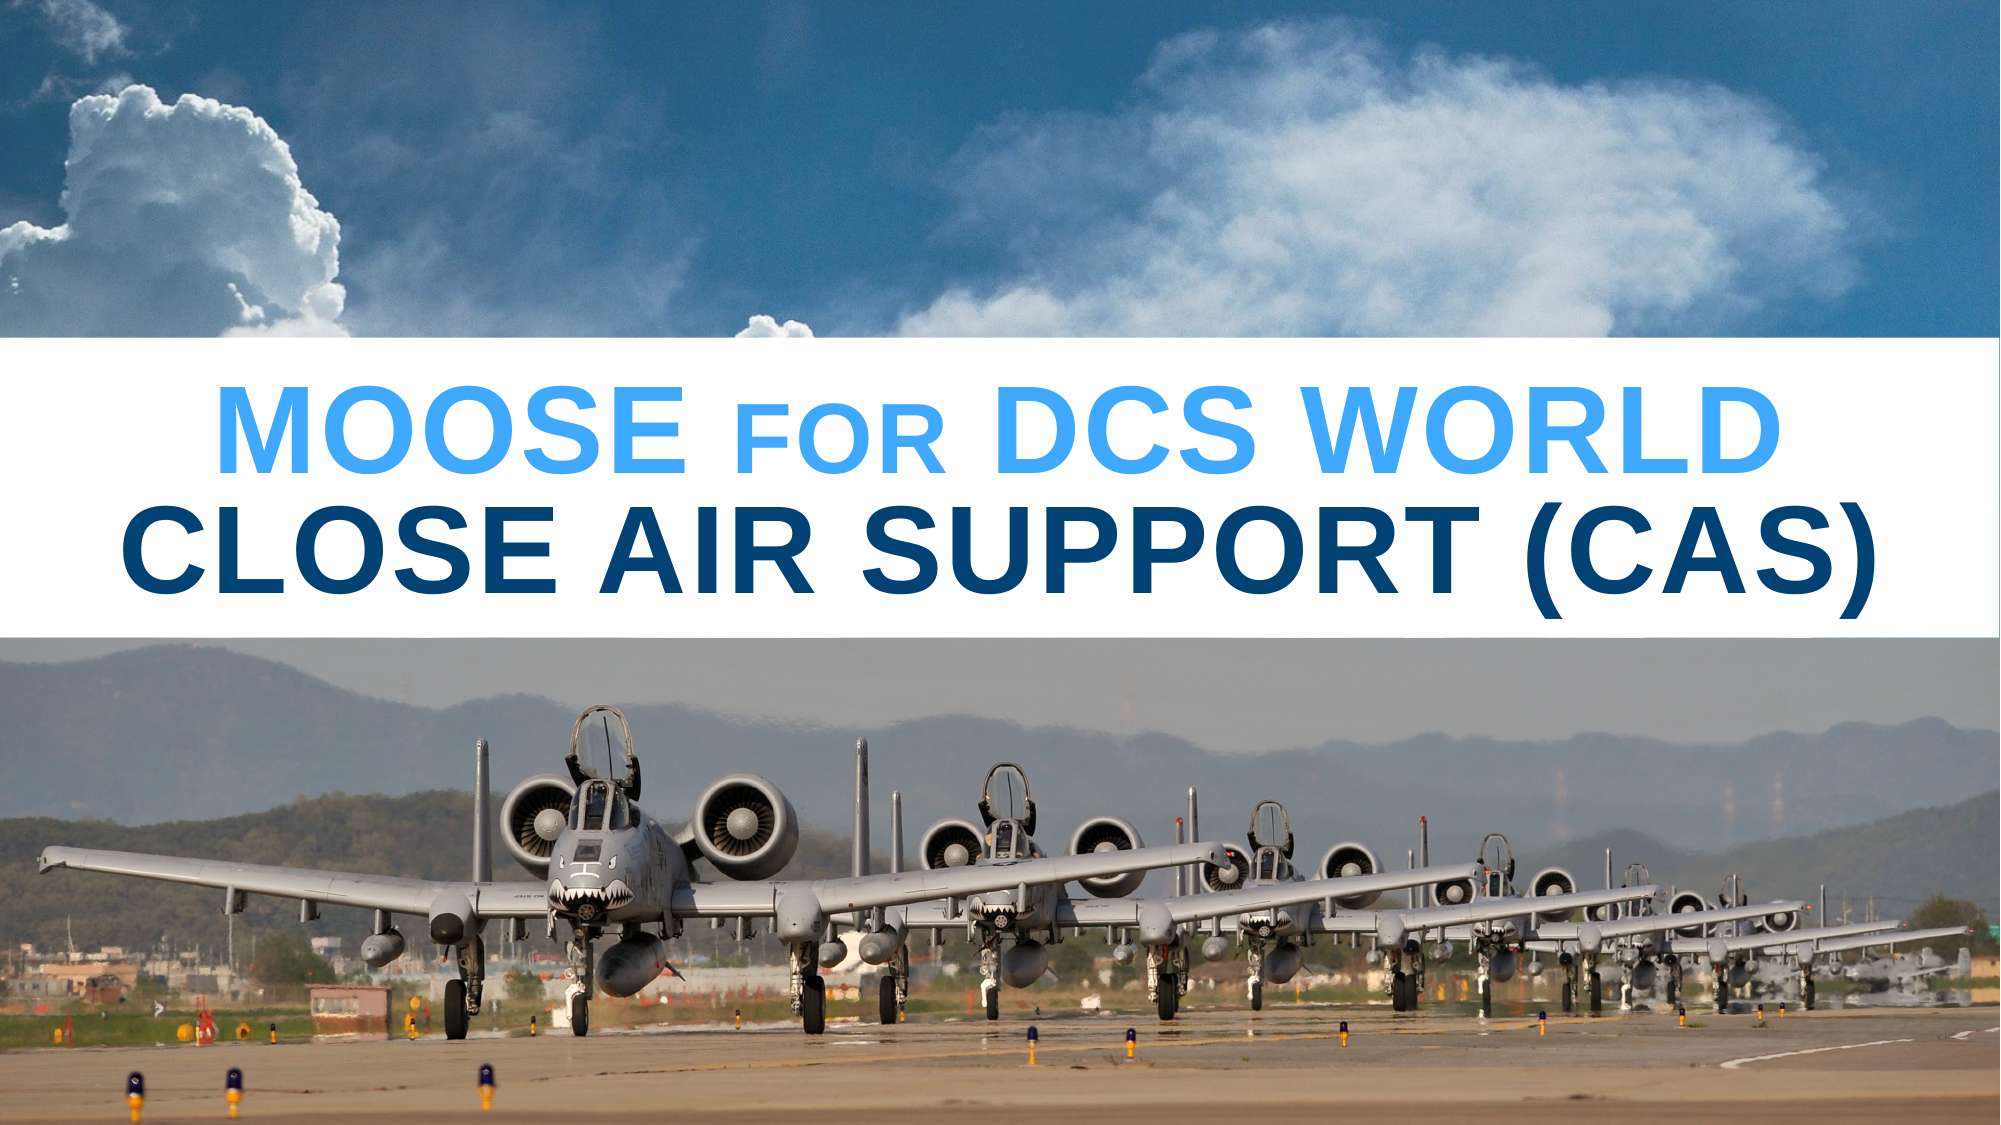

# moose for dcs world close air support (CAS)